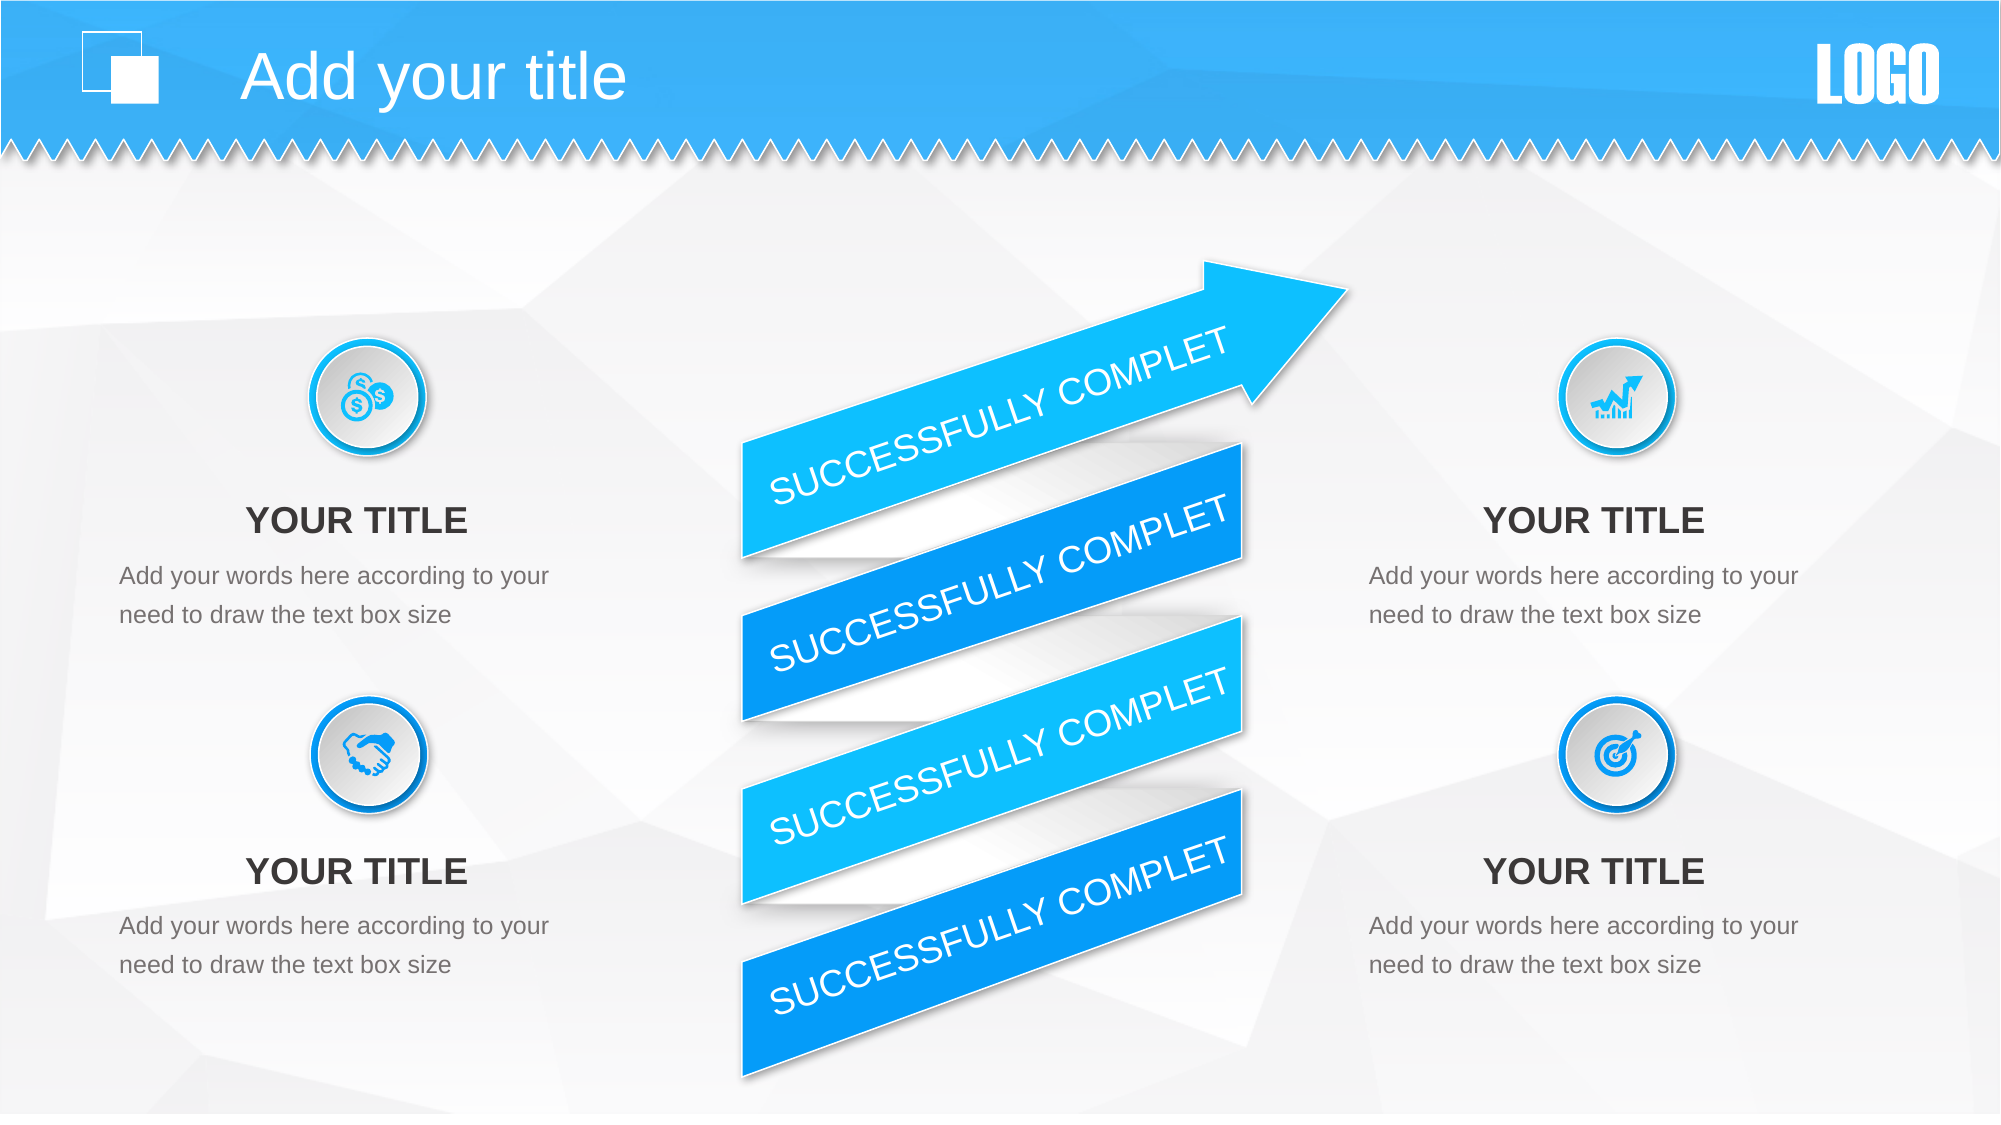

YOUR TITLE
Add your words here according to your need to draw the text box size

YOUR TITLE
Add your words here according to your need to draw the text box size
SUCCESSFULLY COMPLET

SUCCESSFULLY COMPLET

YOUR TITLE
Add your words here according to your need to draw the text box size

YOUR TITLE
Add your words here according to your need to draw the text box size
SUCCESSFULLY COMPLET

SUCCESSFULLY COMPLET